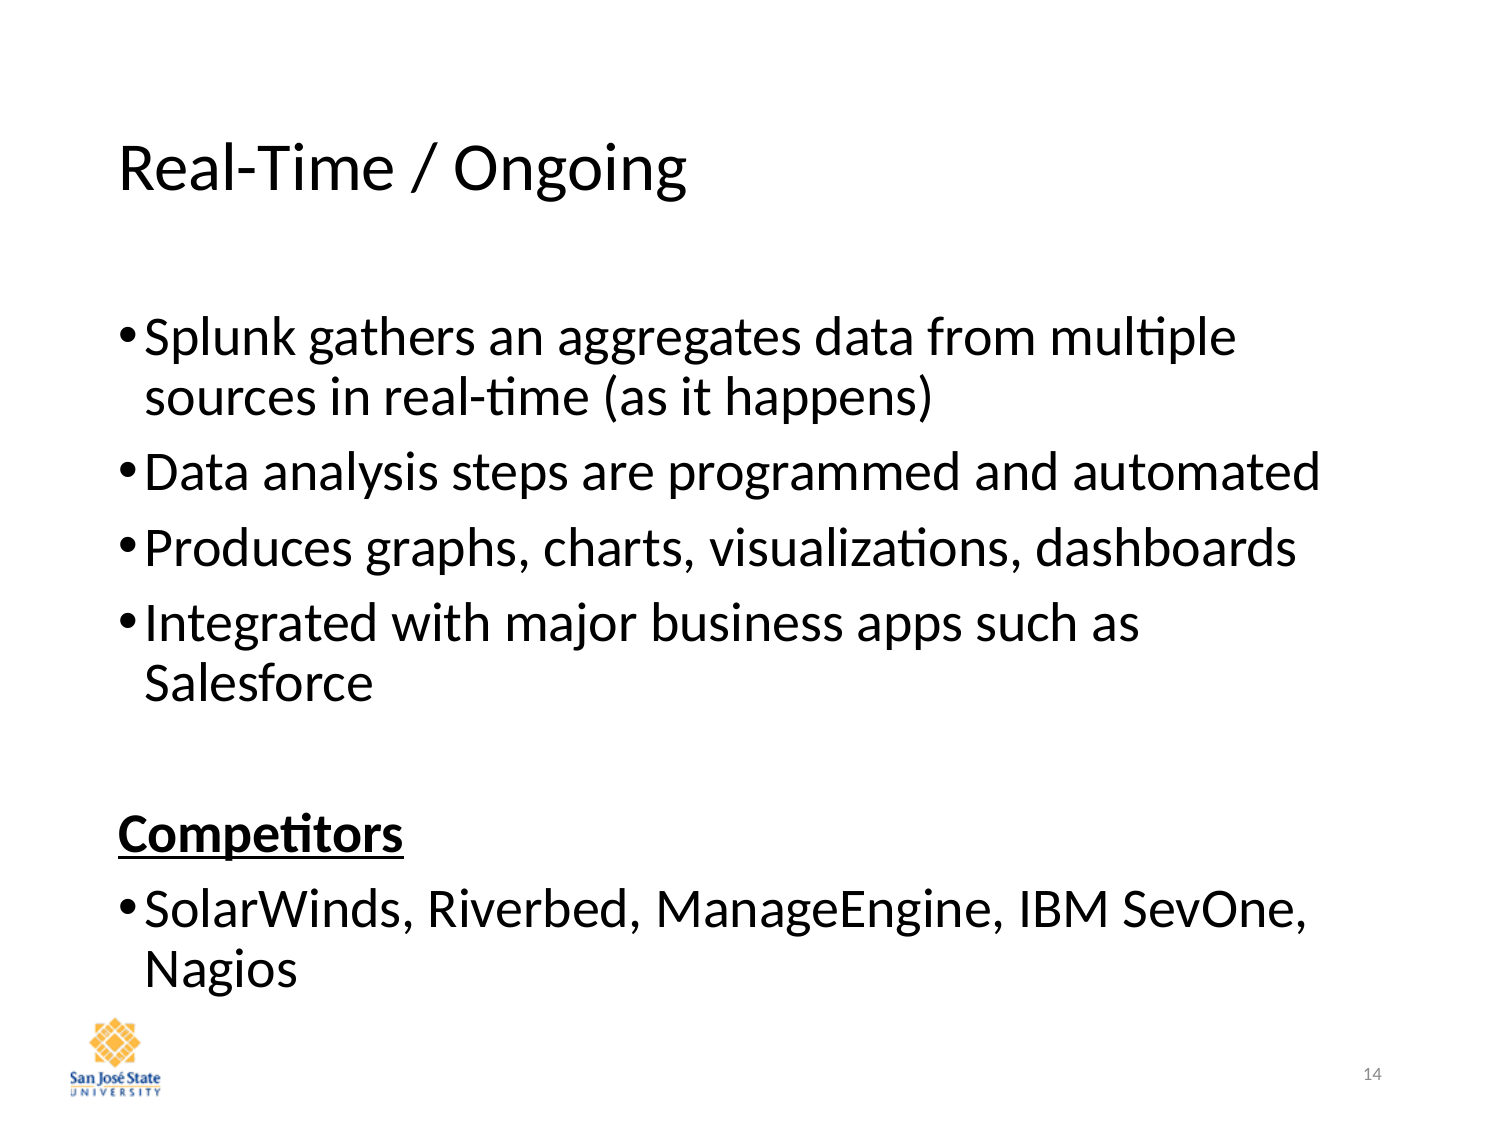

# Real-Time / Ongoing
Splunk gathers an aggregates data from multiple sources in real-time (as it happens)
Data analysis steps are programmed and automated
Produces graphs, charts, visualizations, dashboards
Integrated with major business apps such as Salesforce

Competitors
SolarWinds, Riverbed, ManageEngine, IBM SevOne, Nagios
14